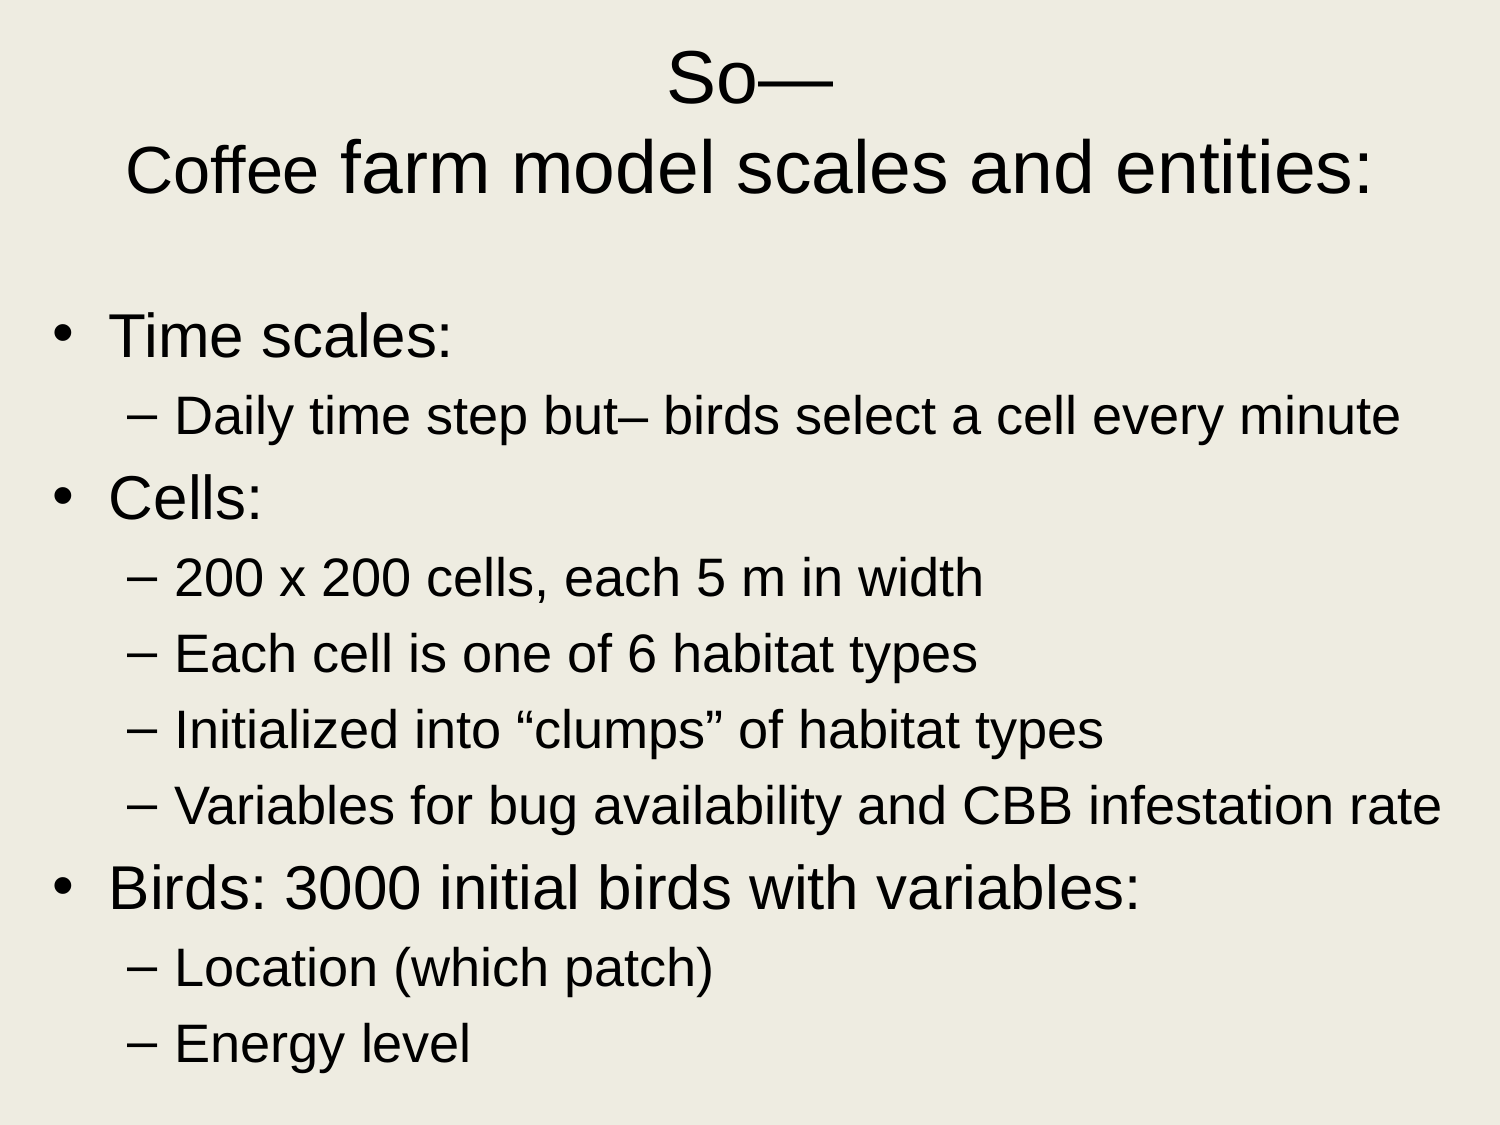

# So— Coffee farm model scales and entities:
Time scales:
Daily time step but– birds select a cell every minute
Cells:
200 x 200 cells, each 5 m in width
Each cell is one of 6 habitat types
Initialized into “clumps” of habitat types
Variables for bug availability and CBB infestation rate
Birds: 3000 initial birds with variables:
Location (which patch)
Energy level